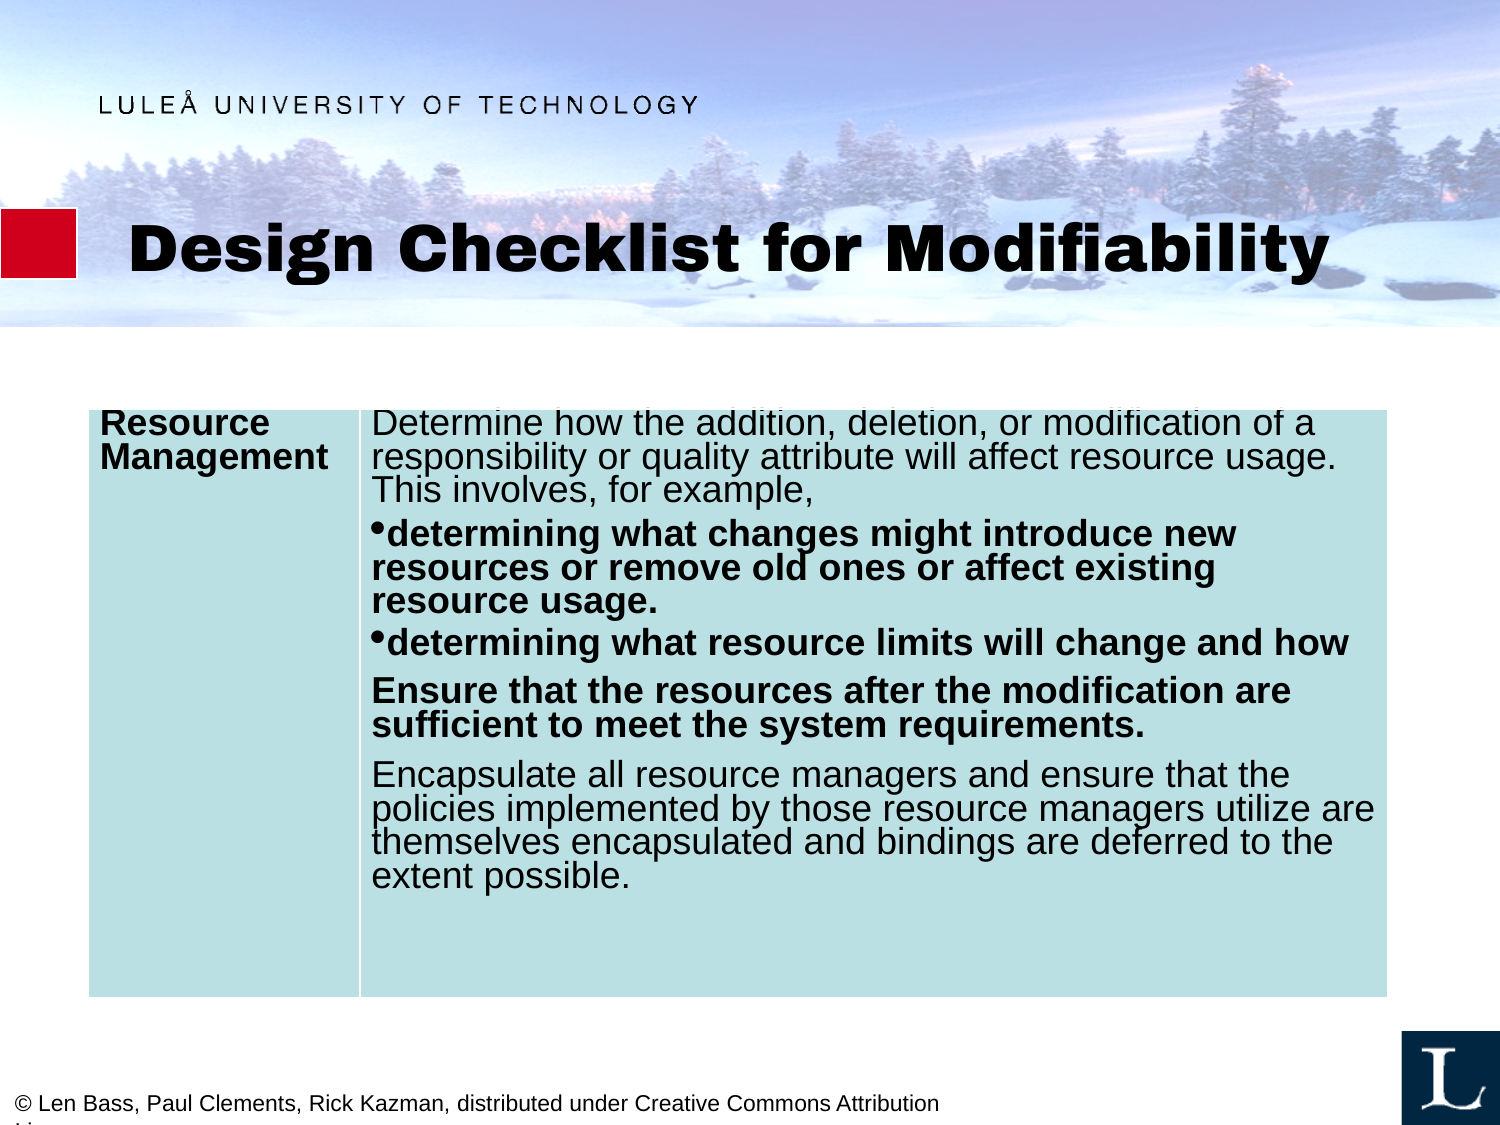

# Design Checklist for Modifiability
| Resource Management | Determine how the addition, deletion, or modification of a responsibility or quality attribute will affect resource usage. This involves, for example, determining what changes might introduce new resources or remove old ones or affect existing resource usage. determining what resource limits will change and how Ensure that the resources after the modification are sufficient to meet the system requirements. Encapsulate all resource managers and ensure that the policies implemented by those resource managers utilize are themselves encapsulated and bindings are deferred to the extent possible. |
| --- | --- |
© Len Bass, Paul Clements, Rick Kazman, distributed under Creative Commons Attribution License